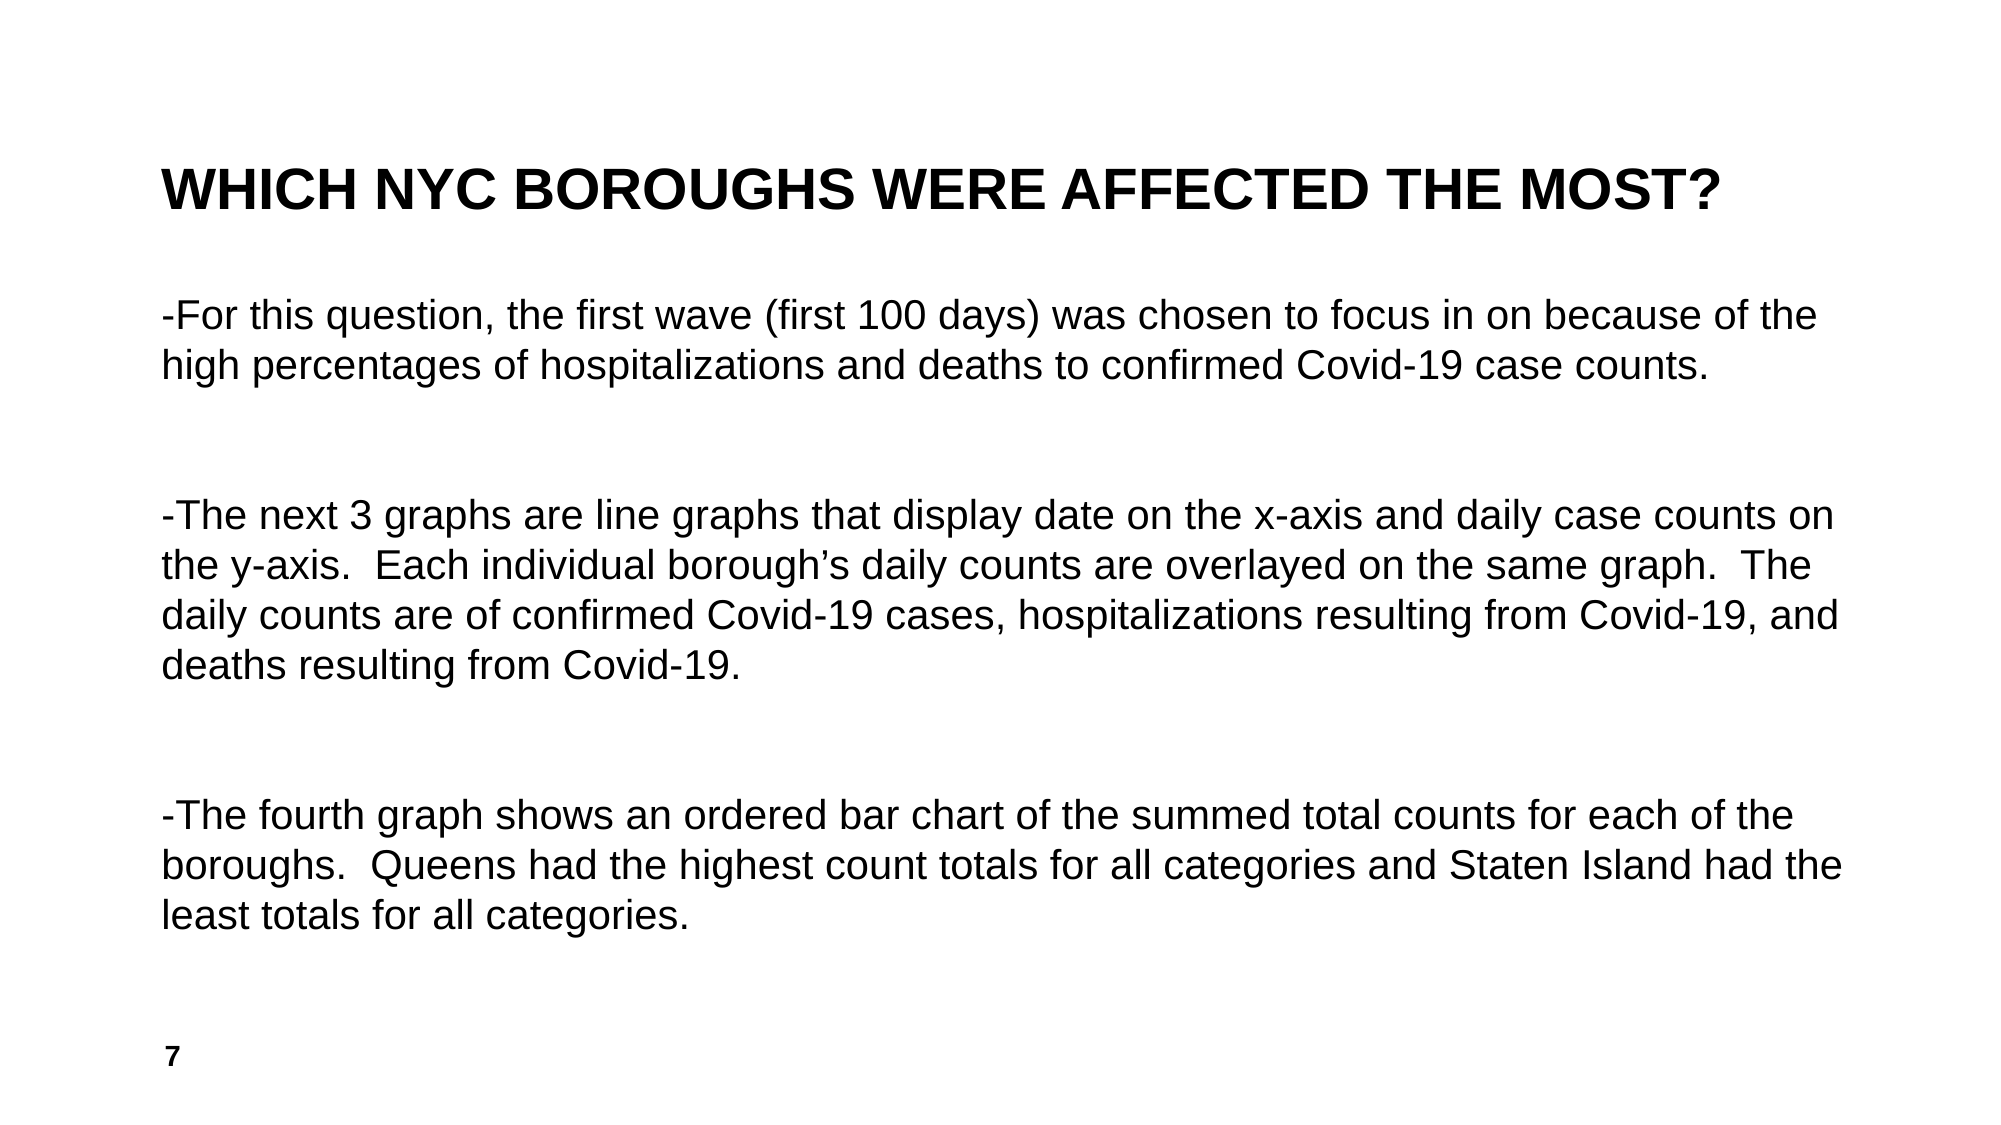

# Which nyc boroughs were affected the most?
-For this question, the first wave (first 100 days) was chosen to focus in on because of the high percentages of hospitalizations and deaths to confirmed Covid-19 case counts.

-The next 3 graphs are line graphs that display date on the x-axis and daily case counts on the y-axis.  Each individual borough’s daily counts are overlayed on the same graph.  The daily counts are of confirmed Covid-19 cases, hospitalizations resulting from Covid-19, and deaths resulting from Covid-19.

-The fourth graph shows an ordered bar chart of the summed total counts for each of the boroughs.  Queens had the highest count totals for all categories and Staten Island had the least totals for all categories.

7